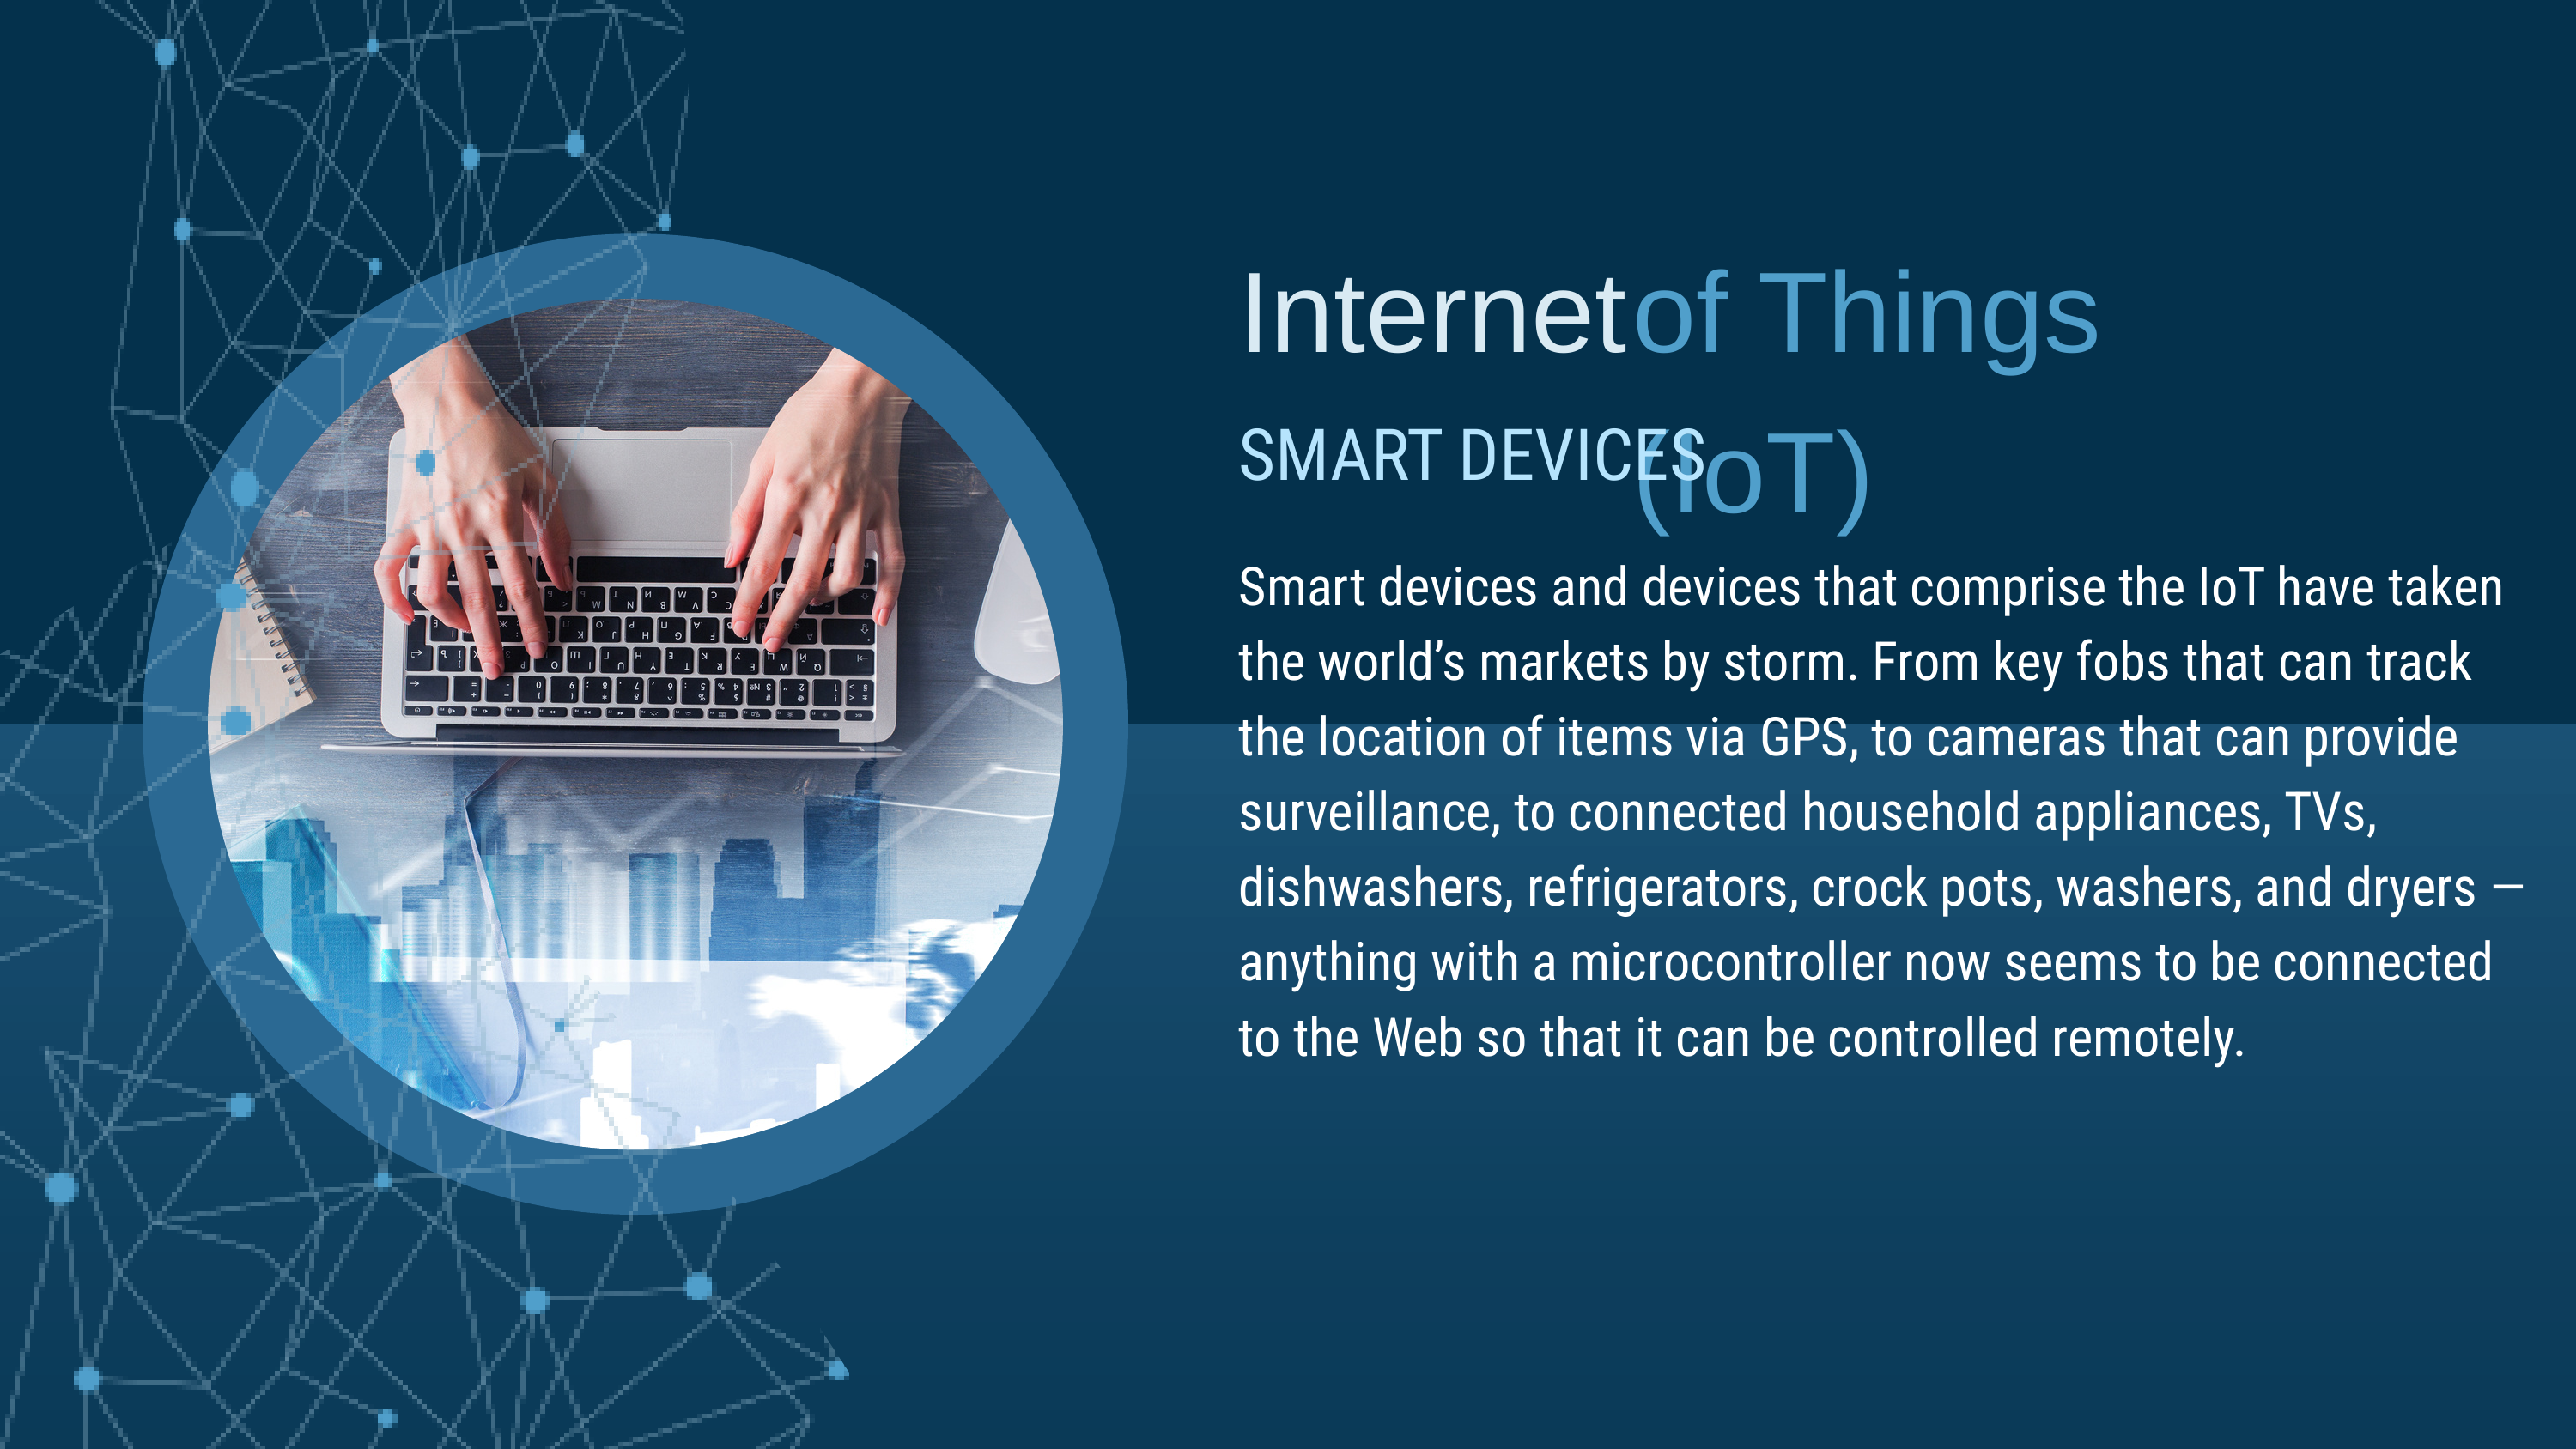

Internet
of Things (IoT)

SMART DEVICES
Smart devices and devices that comprise the IoT have taken the world’s markets by storm. From key fobs that can track the location of items via GPS, to cameras that can provide surveillance, to connected household appliances, TVs, dishwashers, refrigerators, crock pots, washers, and dryers —anything with a microcontroller now seems to be connected to the Web so that it can be controlled remotely.